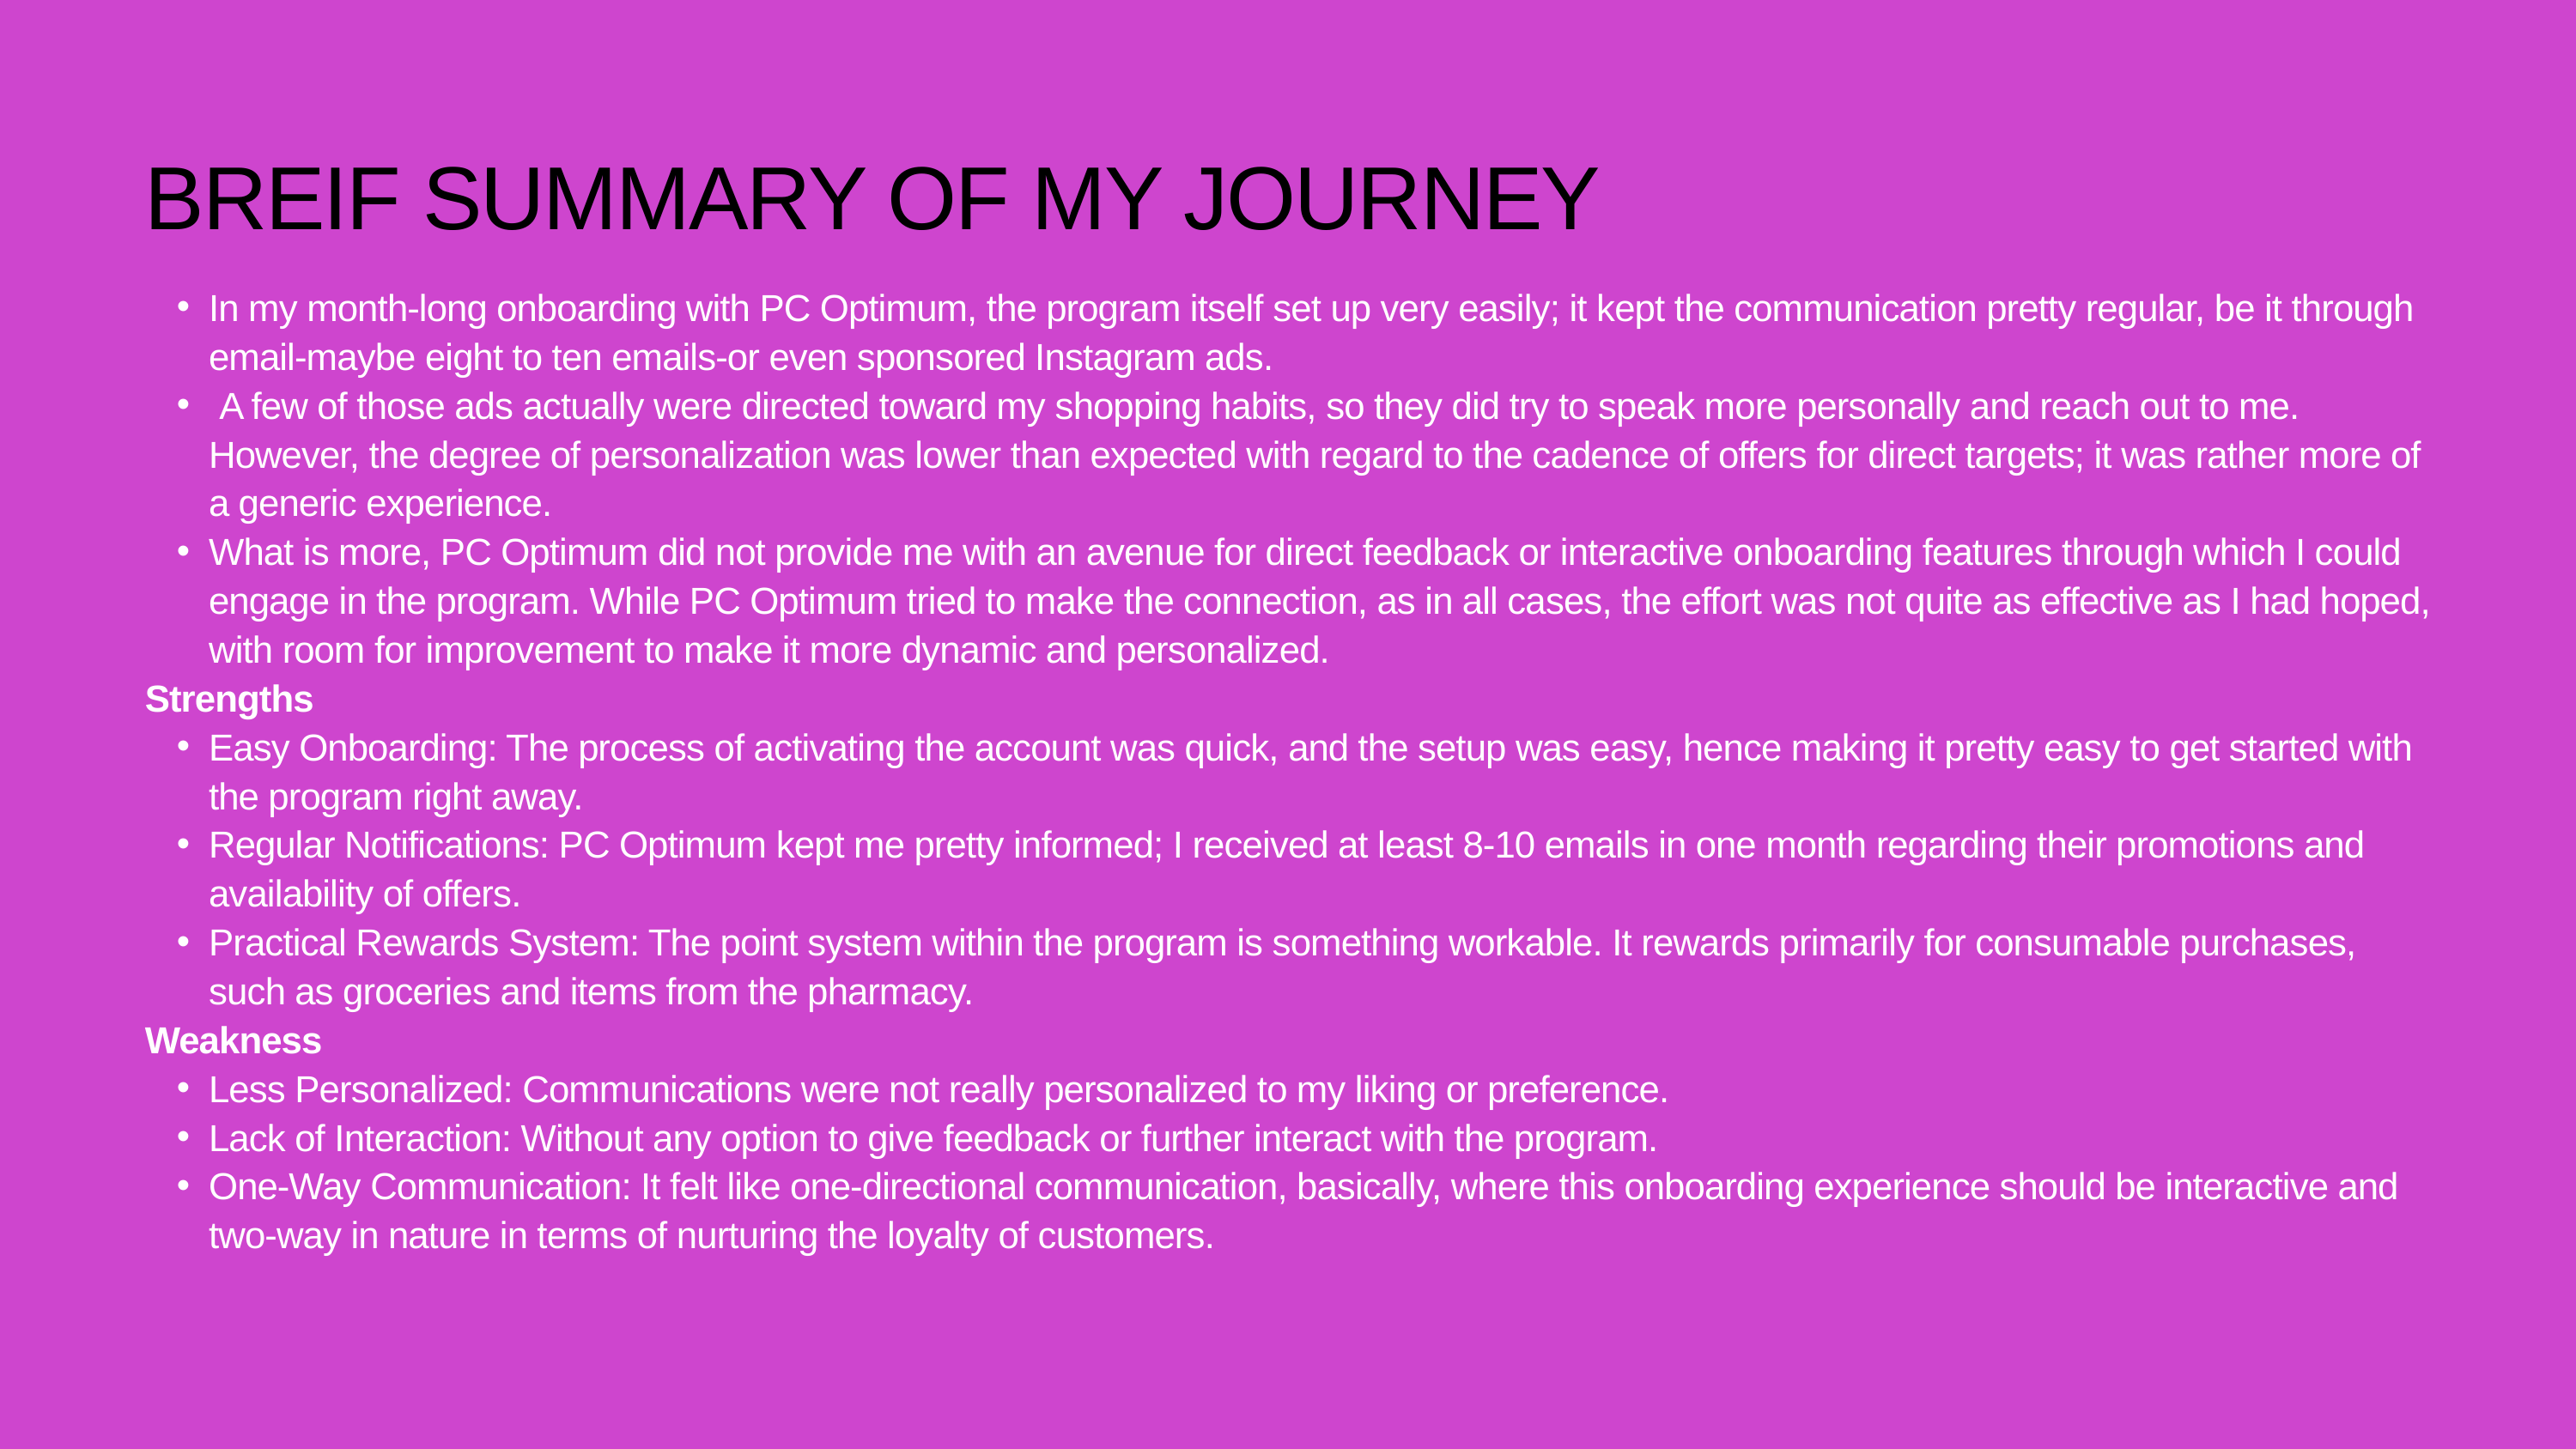

BREIF SUMMARY OF MY JOURNEY
In my month-long onboarding with PC Optimum, the program itself set up very easily; it kept the communication pretty regular, be it through email-maybe eight to ten emails-or even sponsored Instagram ads.
 A few of those ads actually were directed toward my shopping habits, so they did try to speak more personally and reach out to me. However, the degree of personalization was lower than expected with regard to the cadence of offers for direct targets; it was rather more of a generic experience.
What is more, PC Optimum did not provide me with an avenue for direct feedback or interactive onboarding features through which I could engage in the program. While PC Optimum tried to make the connection, as in all cases, the effort was not quite as effective as I had hoped, with room for improvement to make it more dynamic and personalized.
Strengths
Easy Onboarding: The process of activating the account was quick, and the setup was easy, hence making it pretty easy to get started with the program right away.
Regular Notifications: PC Optimum kept me pretty informed; I received at least 8-10 emails in one month regarding their promotions and availability of offers.
Practical Rewards System: The point system within the program is something workable. It rewards primarily for consumable purchases, such as groceries and items from the pharmacy.
Weakness
Less Personalized: Communications were not really personalized to my liking or preference.
Lack of Interaction: Without any option to give feedback or further interact with the program.
One-Way Communication: It felt like one-directional communication, basically, where this onboarding experience should be interactive and two-way in nature in terms of nurturing the loyalty of customers.